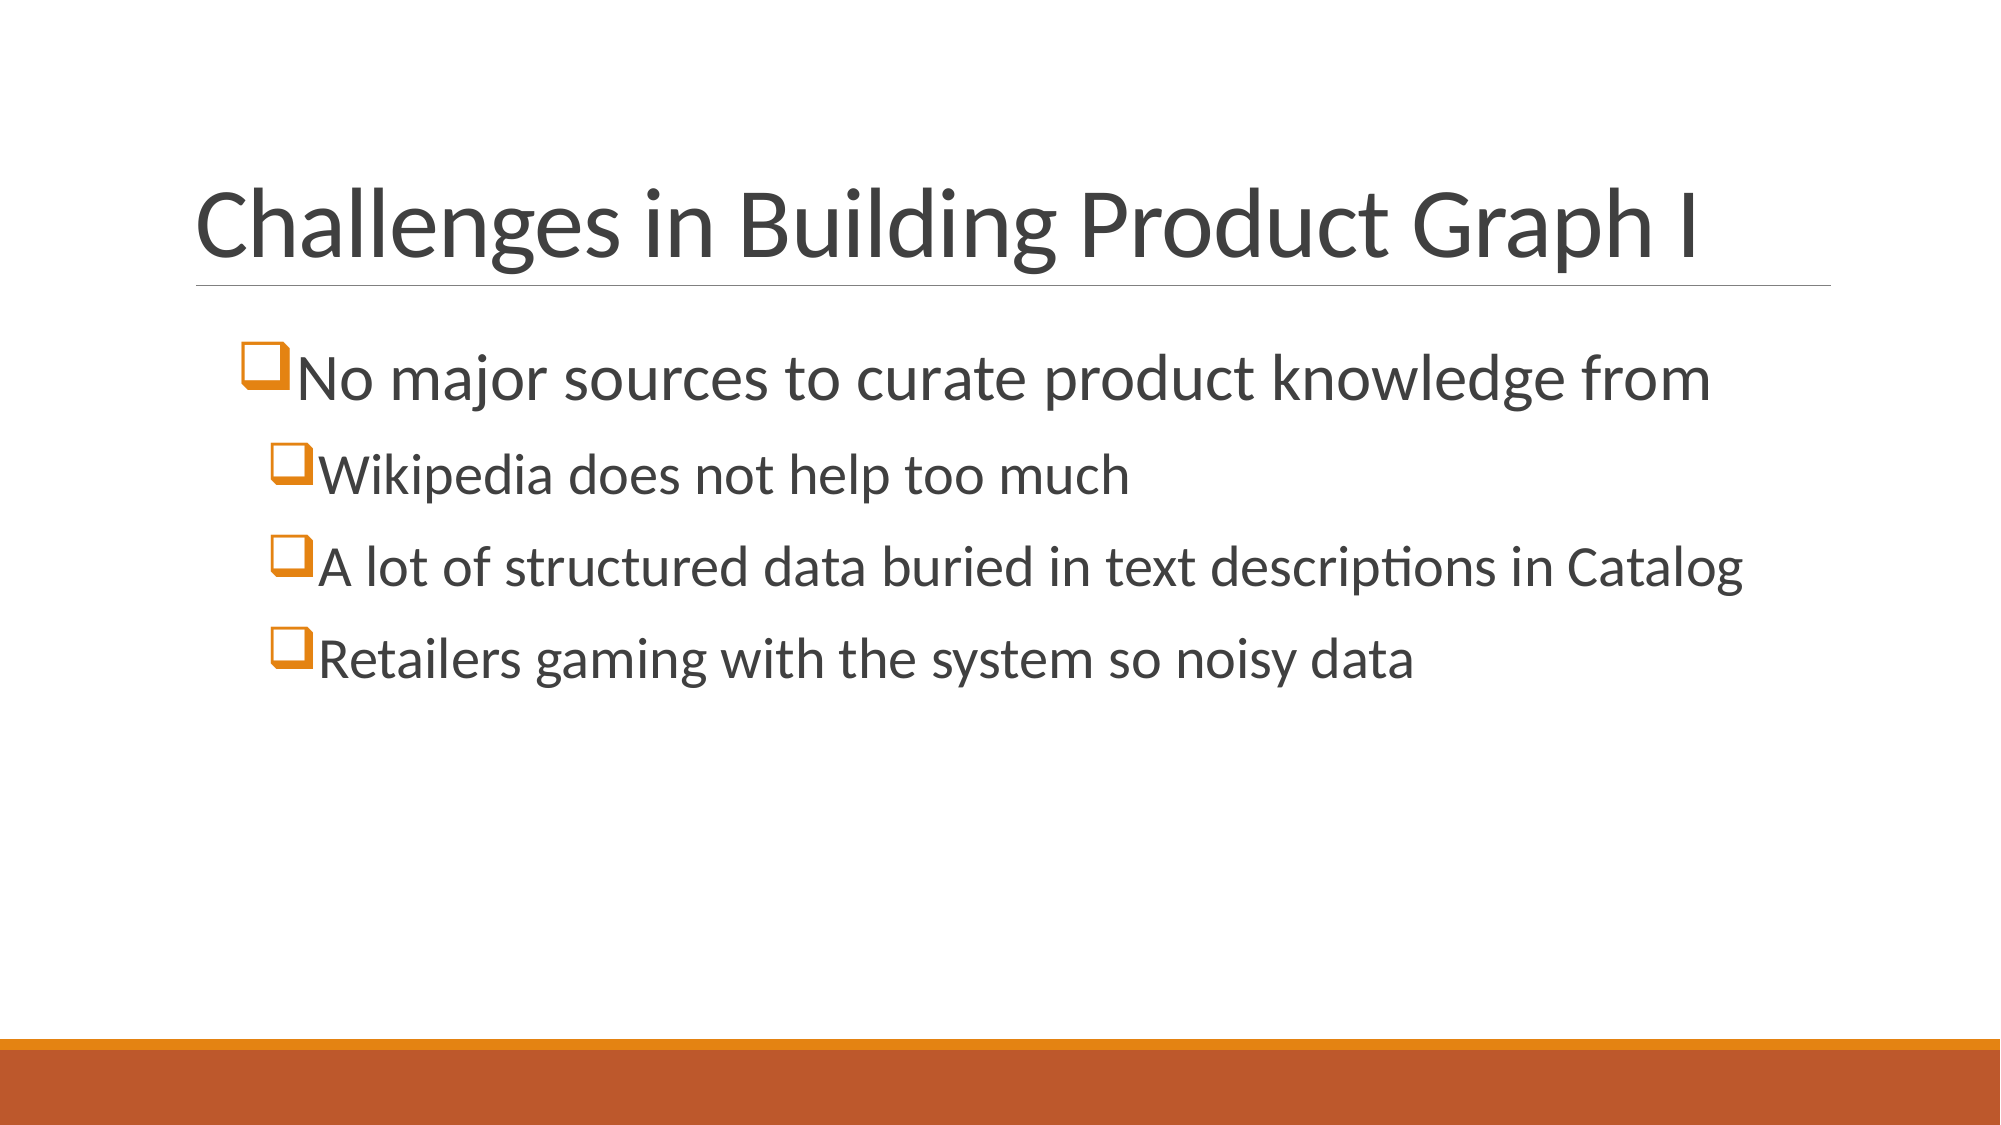

# Challenges in Building Product Graph I
No major sources to curate product knowledge from
Wikipedia does not help too much
A lot of structured data buried in text descriptions in Catalog
Retailers gaming with the system so noisy data